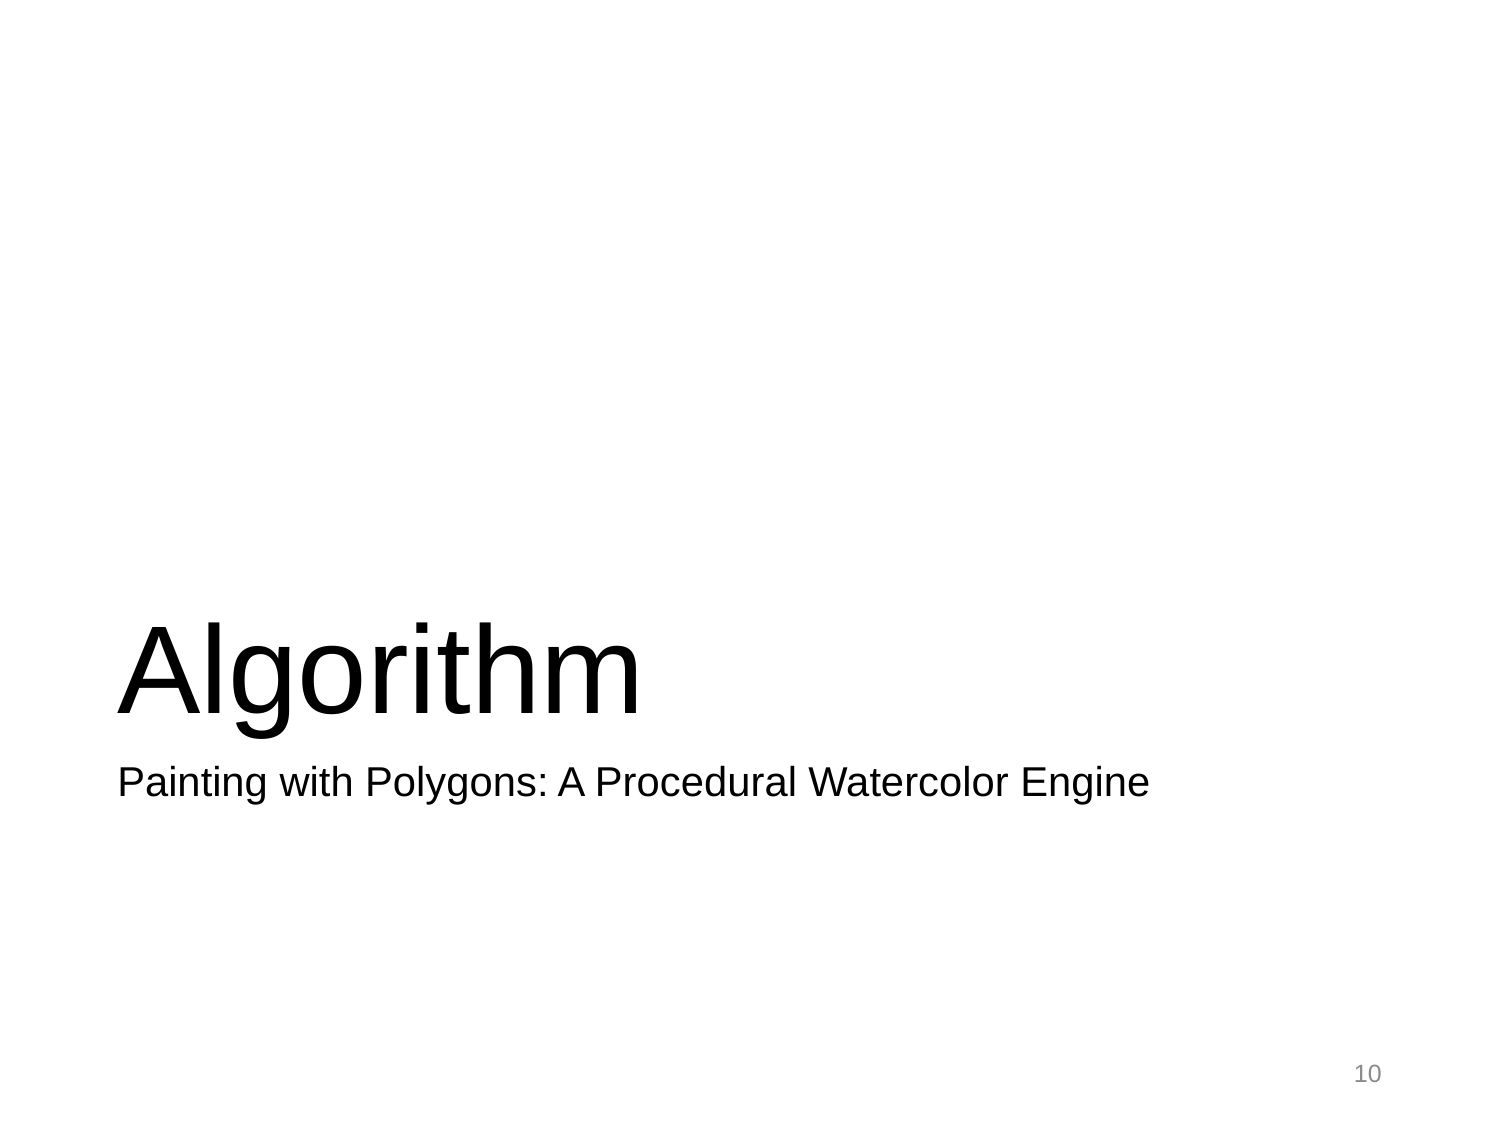

# Algorithm
Painting with Polygons: A Procedural Watercolor Engine
10